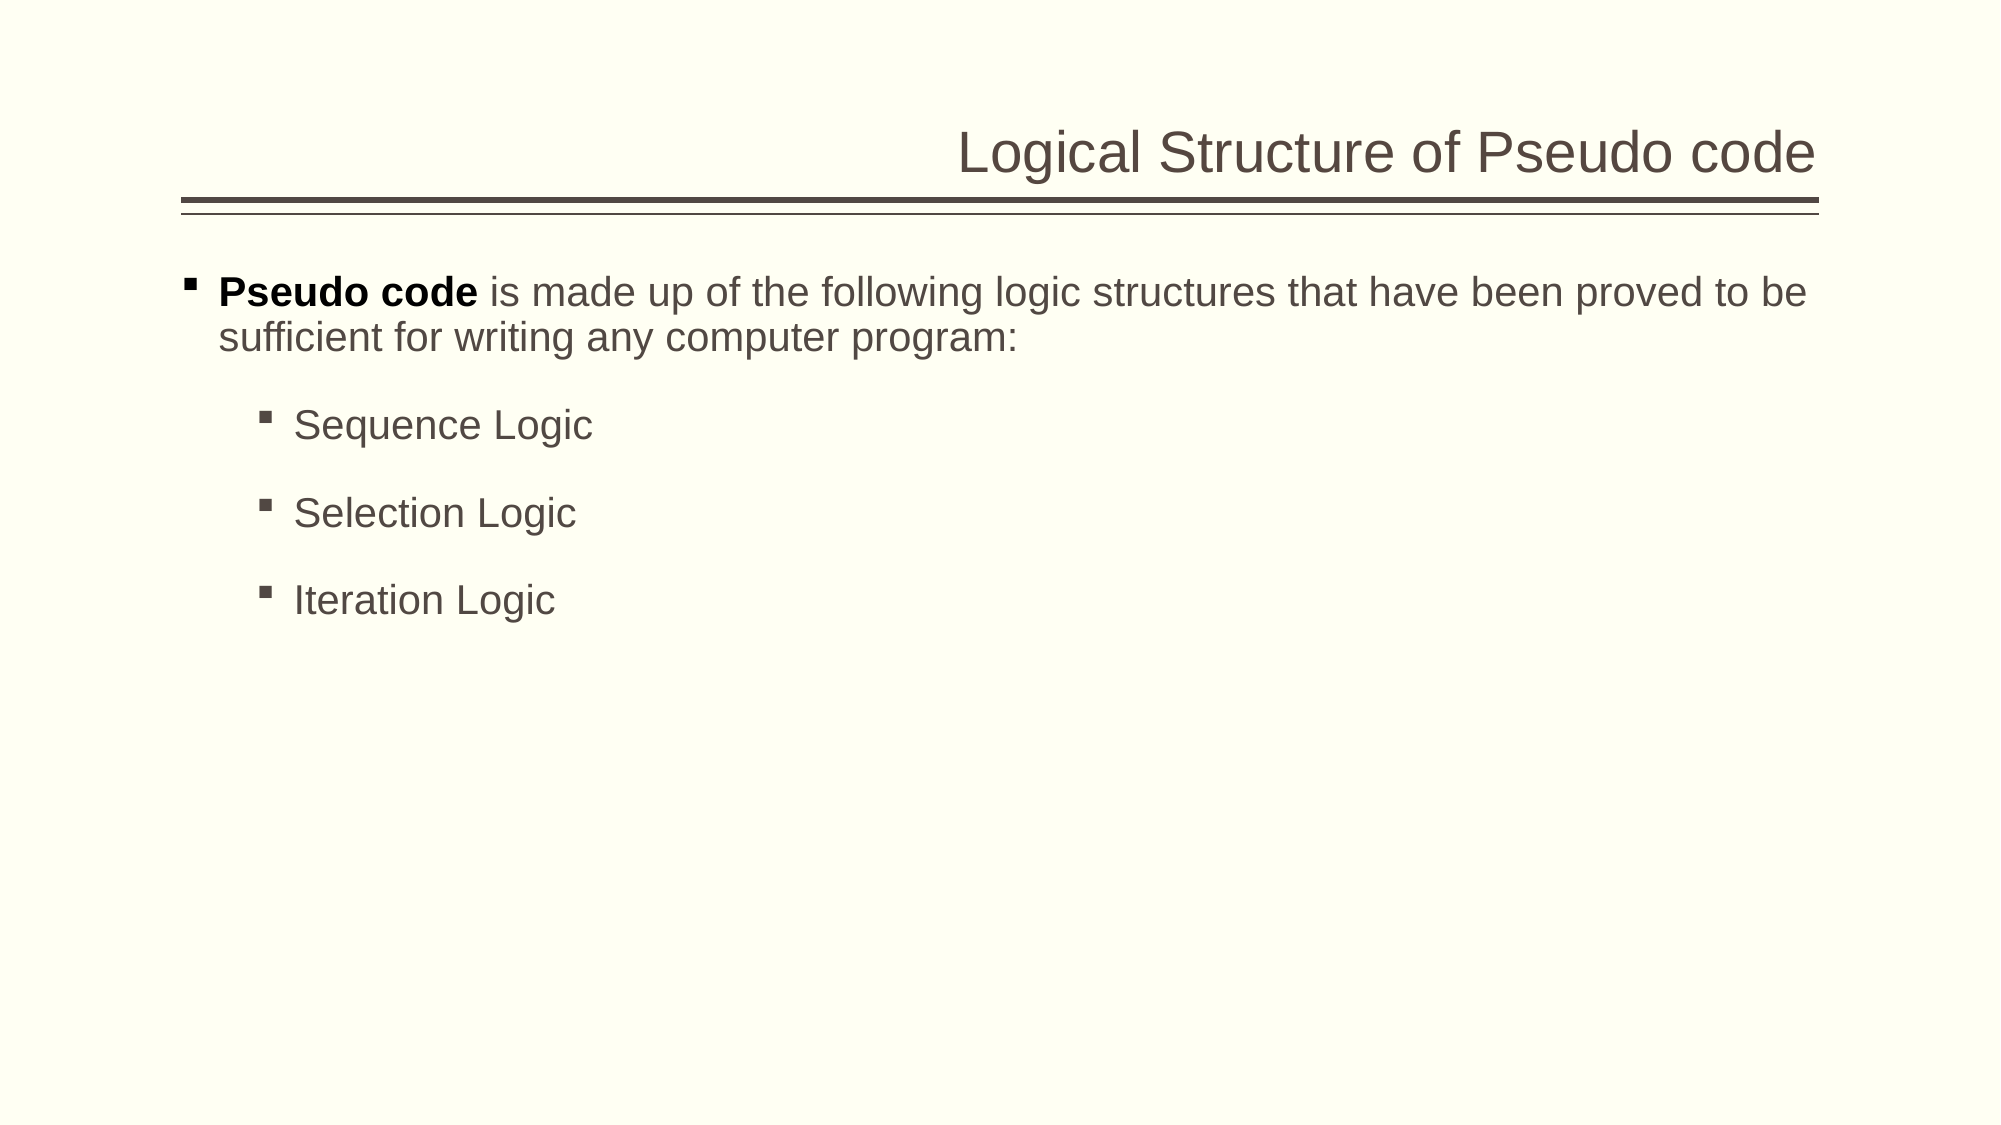

# Logical Structure of Pseudo code
Pseudo code is made up of the following logic structures that have been proved to be sufficient for writing any computer program:
Sequence Logic
Selection Logic
Iteration Logic